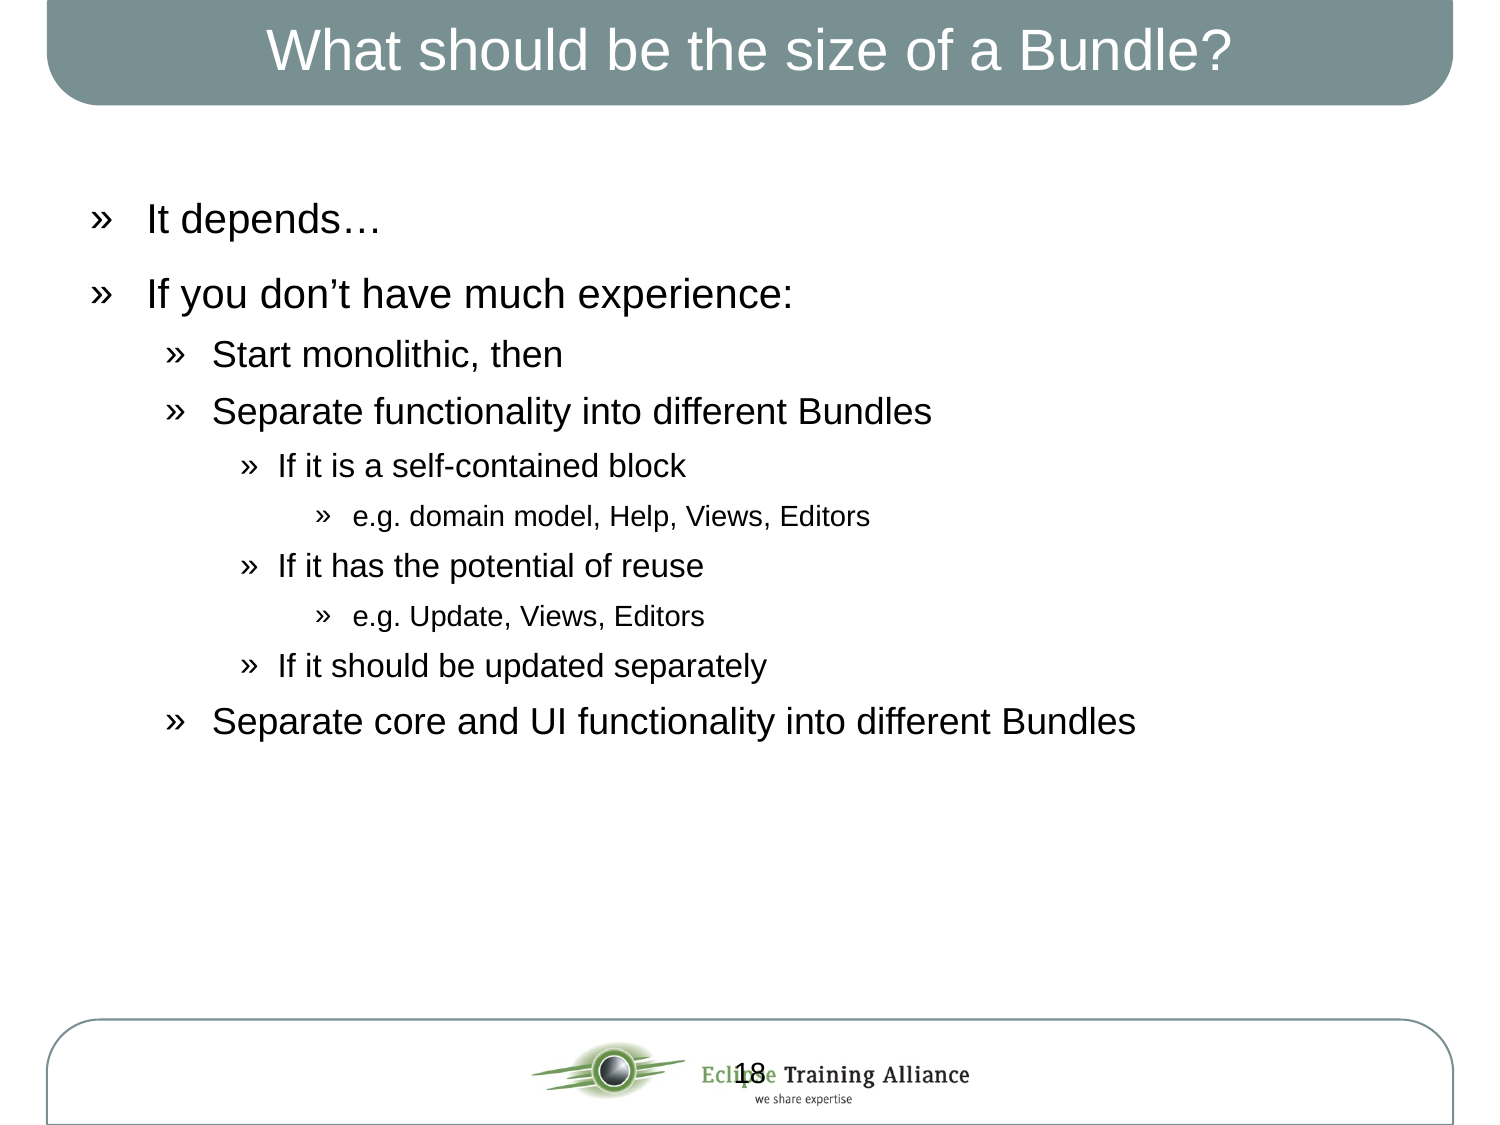

# What should be the size of a Bundle?
It depends…
If you don’t have much experience:
Start monolithic, then
Separate functionality into different Bundles
If it is a self-contained block
e.g. domain model, Help, Views, Editors
If it has the potential of reuse
e.g. Update, Views, Editors
If it should be updated separately
Separate core and UI functionality into different Bundles
18